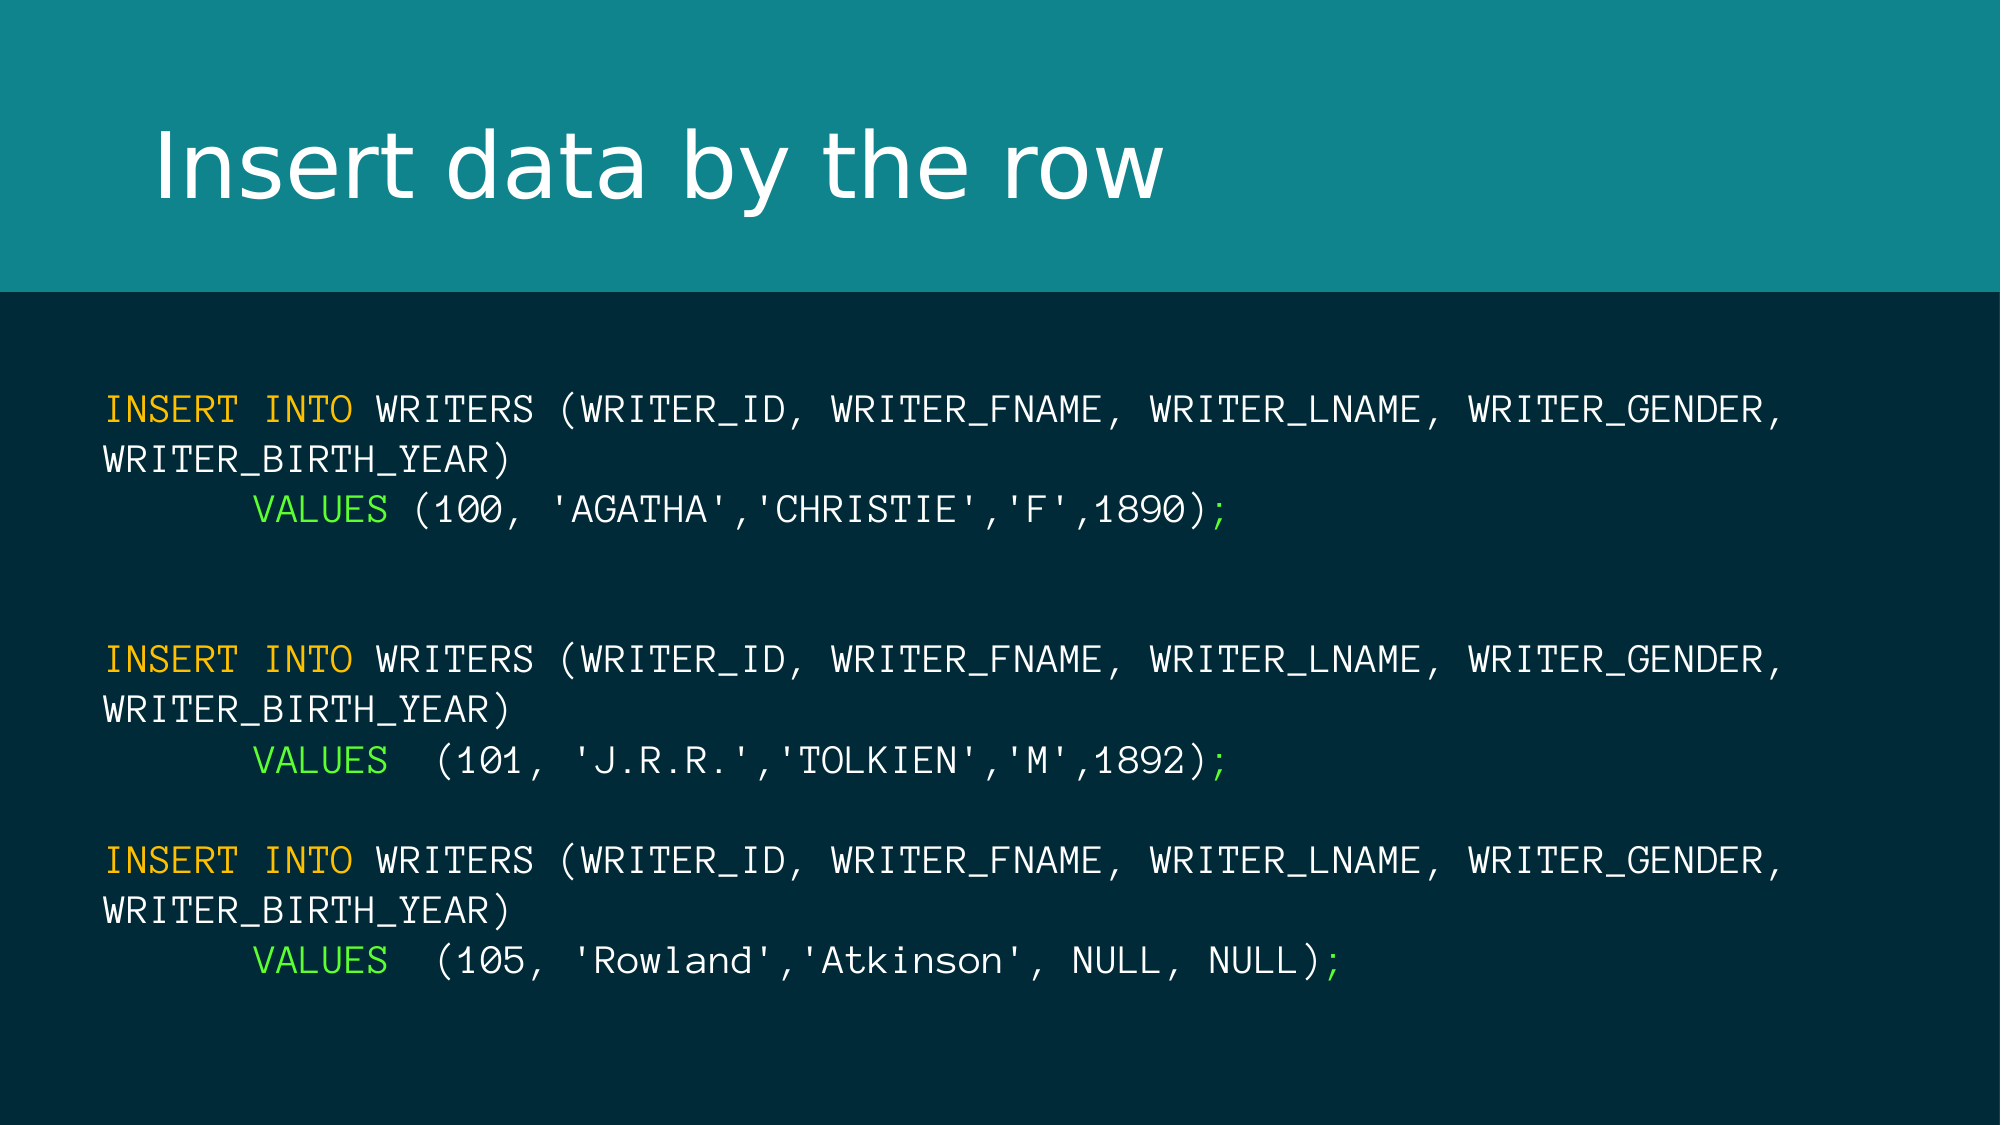

# Insert data by the row

INSERT INTO WRITERS (WRITER_ID, WRITER_FNAME, WRITER_LNAME, WRITER_GENDER, WRITER_BIRTH_YEAR)
	VALUES (100, 'AGATHA','CHRISTIE','F',1890);

INSERT INTO WRITERS (WRITER_ID, WRITER_FNAME, WRITER_LNAME, WRITER_GENDER, WRITER_BIRTH_YEAR)
	VALUES  (101, 'J.R.R.','TOLKIEN','M',1892);

INSERT INTO WRITERS (WRITER_ID, WRITER_FNAME, WRITER_LNAME, WRITER_GENDER, WRITER_BIRTH_YEAR)
	VALUES  (105, 'Rowland','Atkinson', NULL, NULL);